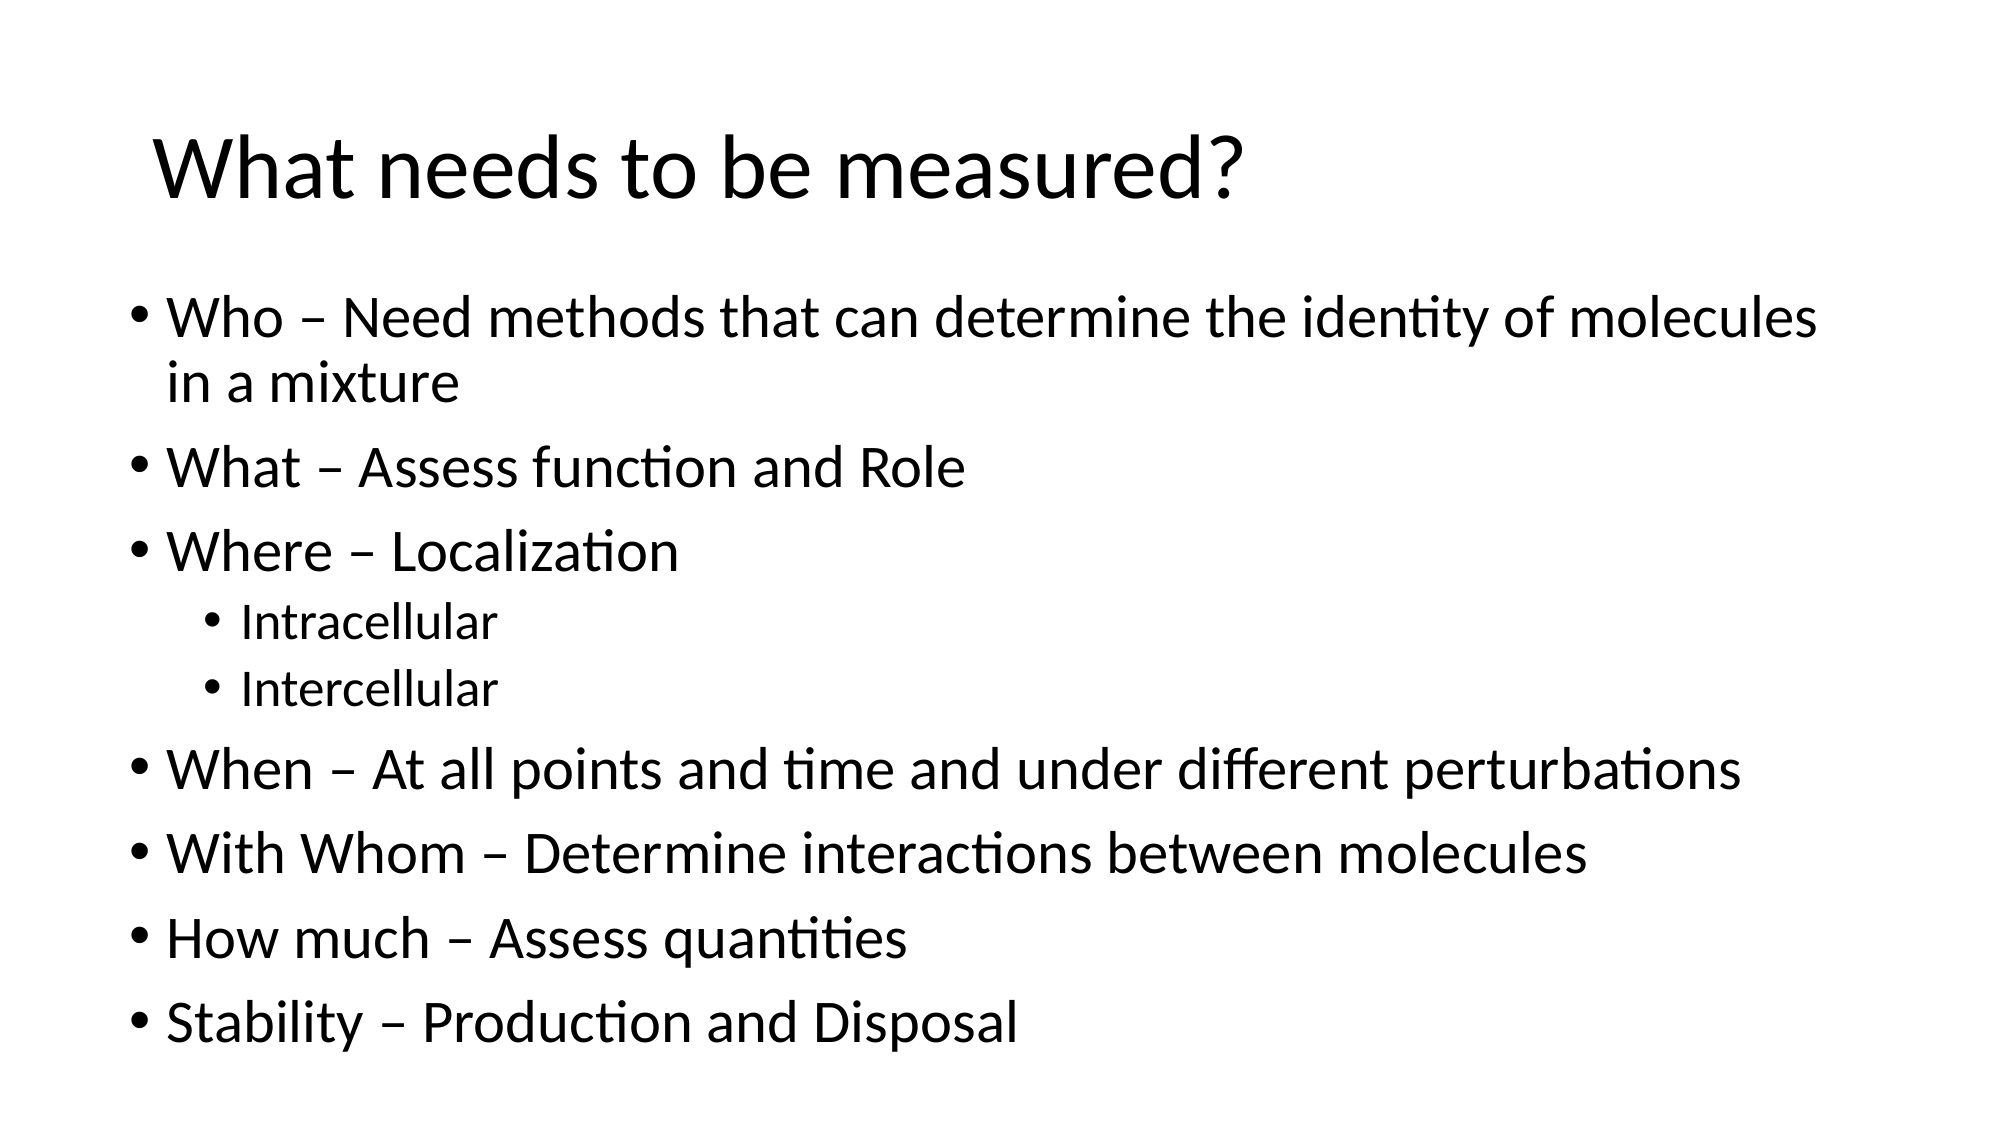

# What needs to be measured?
Who – Need methods that can determine the identity of molecules in a mixture
What – Assess function and Role
Where – Localization
Intracellular
Intercellular
When – At all points and time and under different perturbations
With Whom – Determine interactions between molecules
How much – Assess quantities
Stability – Production and Disposal